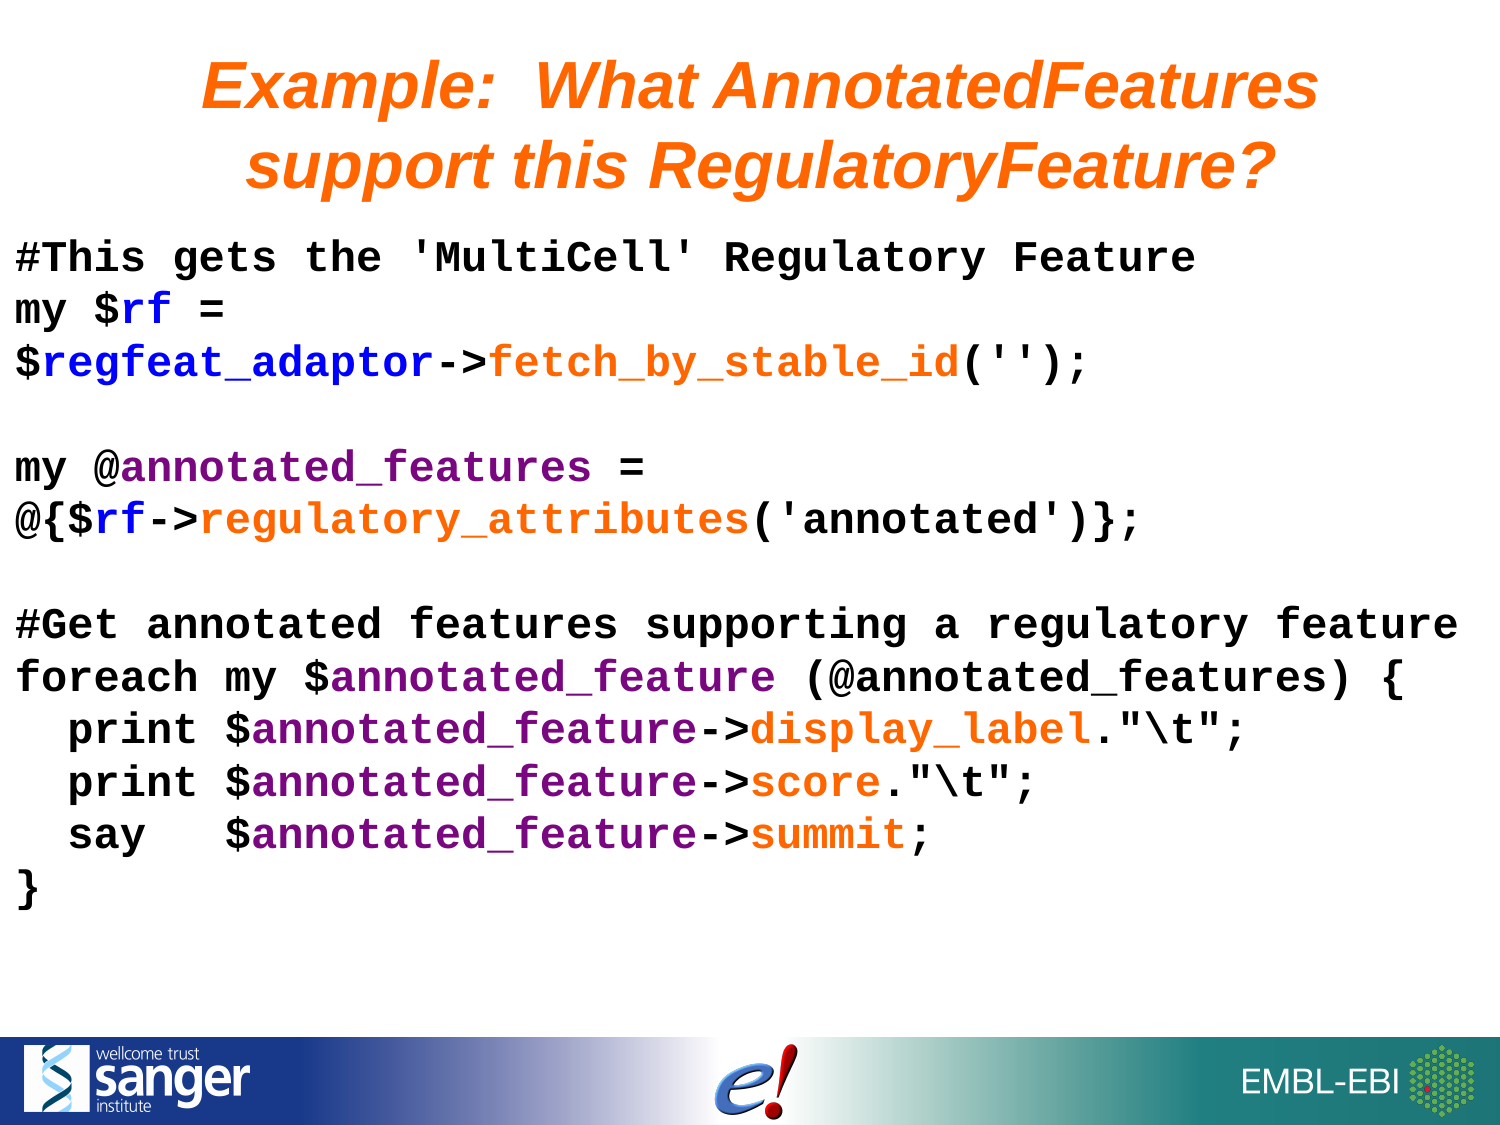

Example:  What AnnotatedFeatures support this RegulatoryFeature?
#This gets the 'MultiCell' Regulatory Feature
my $rf =
$regfeat_adaptor->fetch_by_stable_id('');

my @annotated_features =
@{$rf->regulatory_attributes('annotated')};

#Get annotated features supporting a regulatory feature
foreach my $annotated_feature (@annotated_features) {
  print $annotated_feature->display_label."\t";
  print $annotated_feature->score."\t";
  say   $annotated_feature->summit;
}